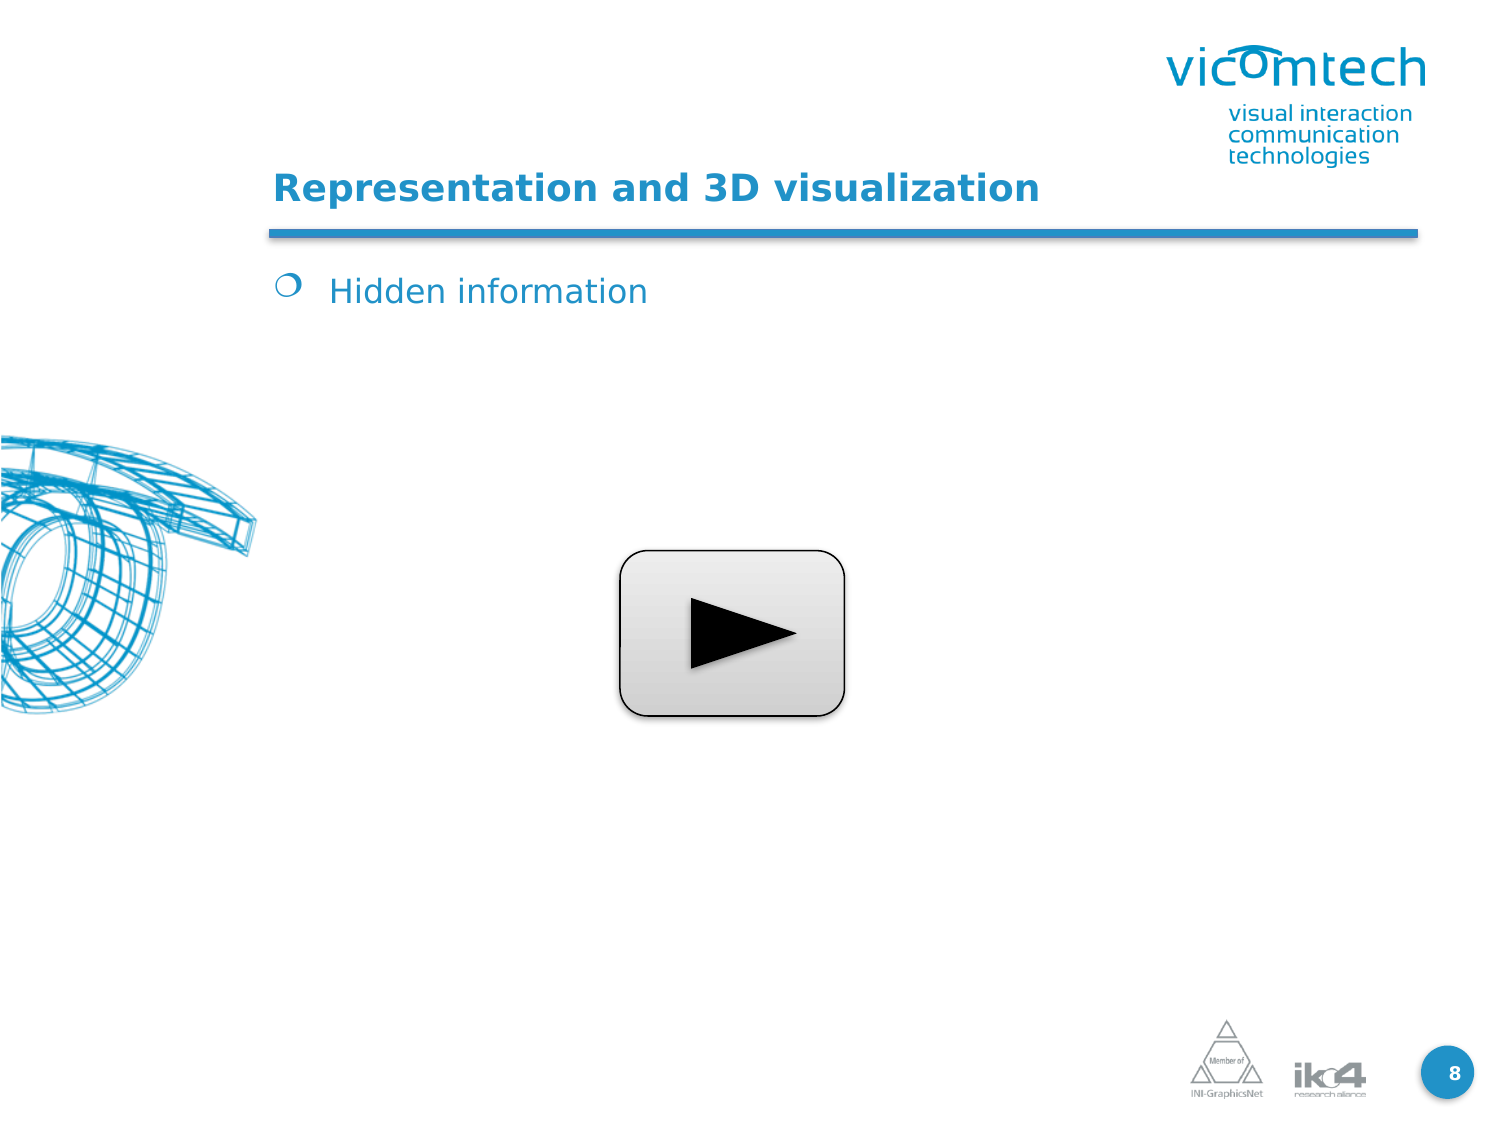

Representation and 3D visualization
Hidden information

8